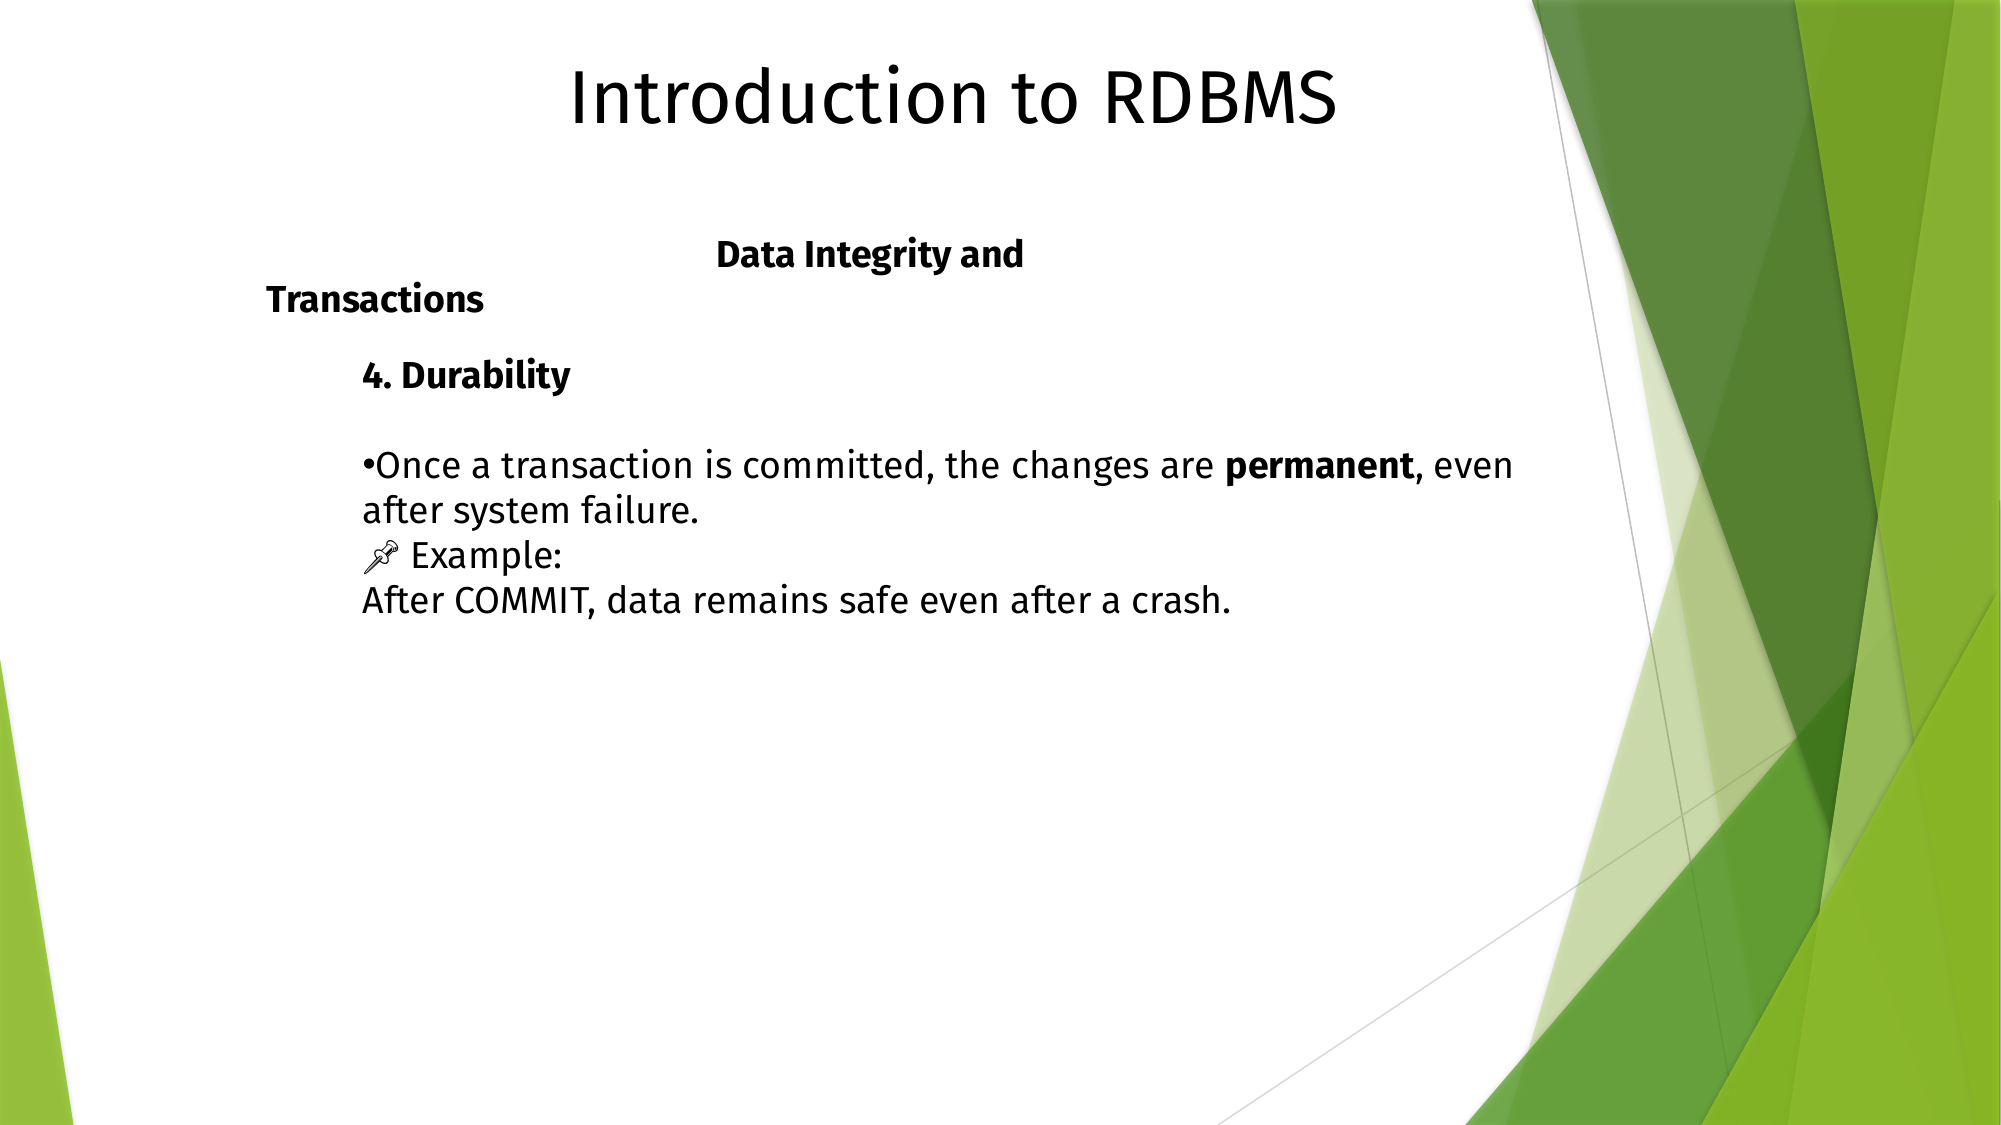

# Introduction to RDBMS
			Data Integrity and Transactions
4. Durability

Once a transaction is committed, the changes are permanent, even after system failure.
📌 Example:
After COMMIT, data remains safe even after a crash.